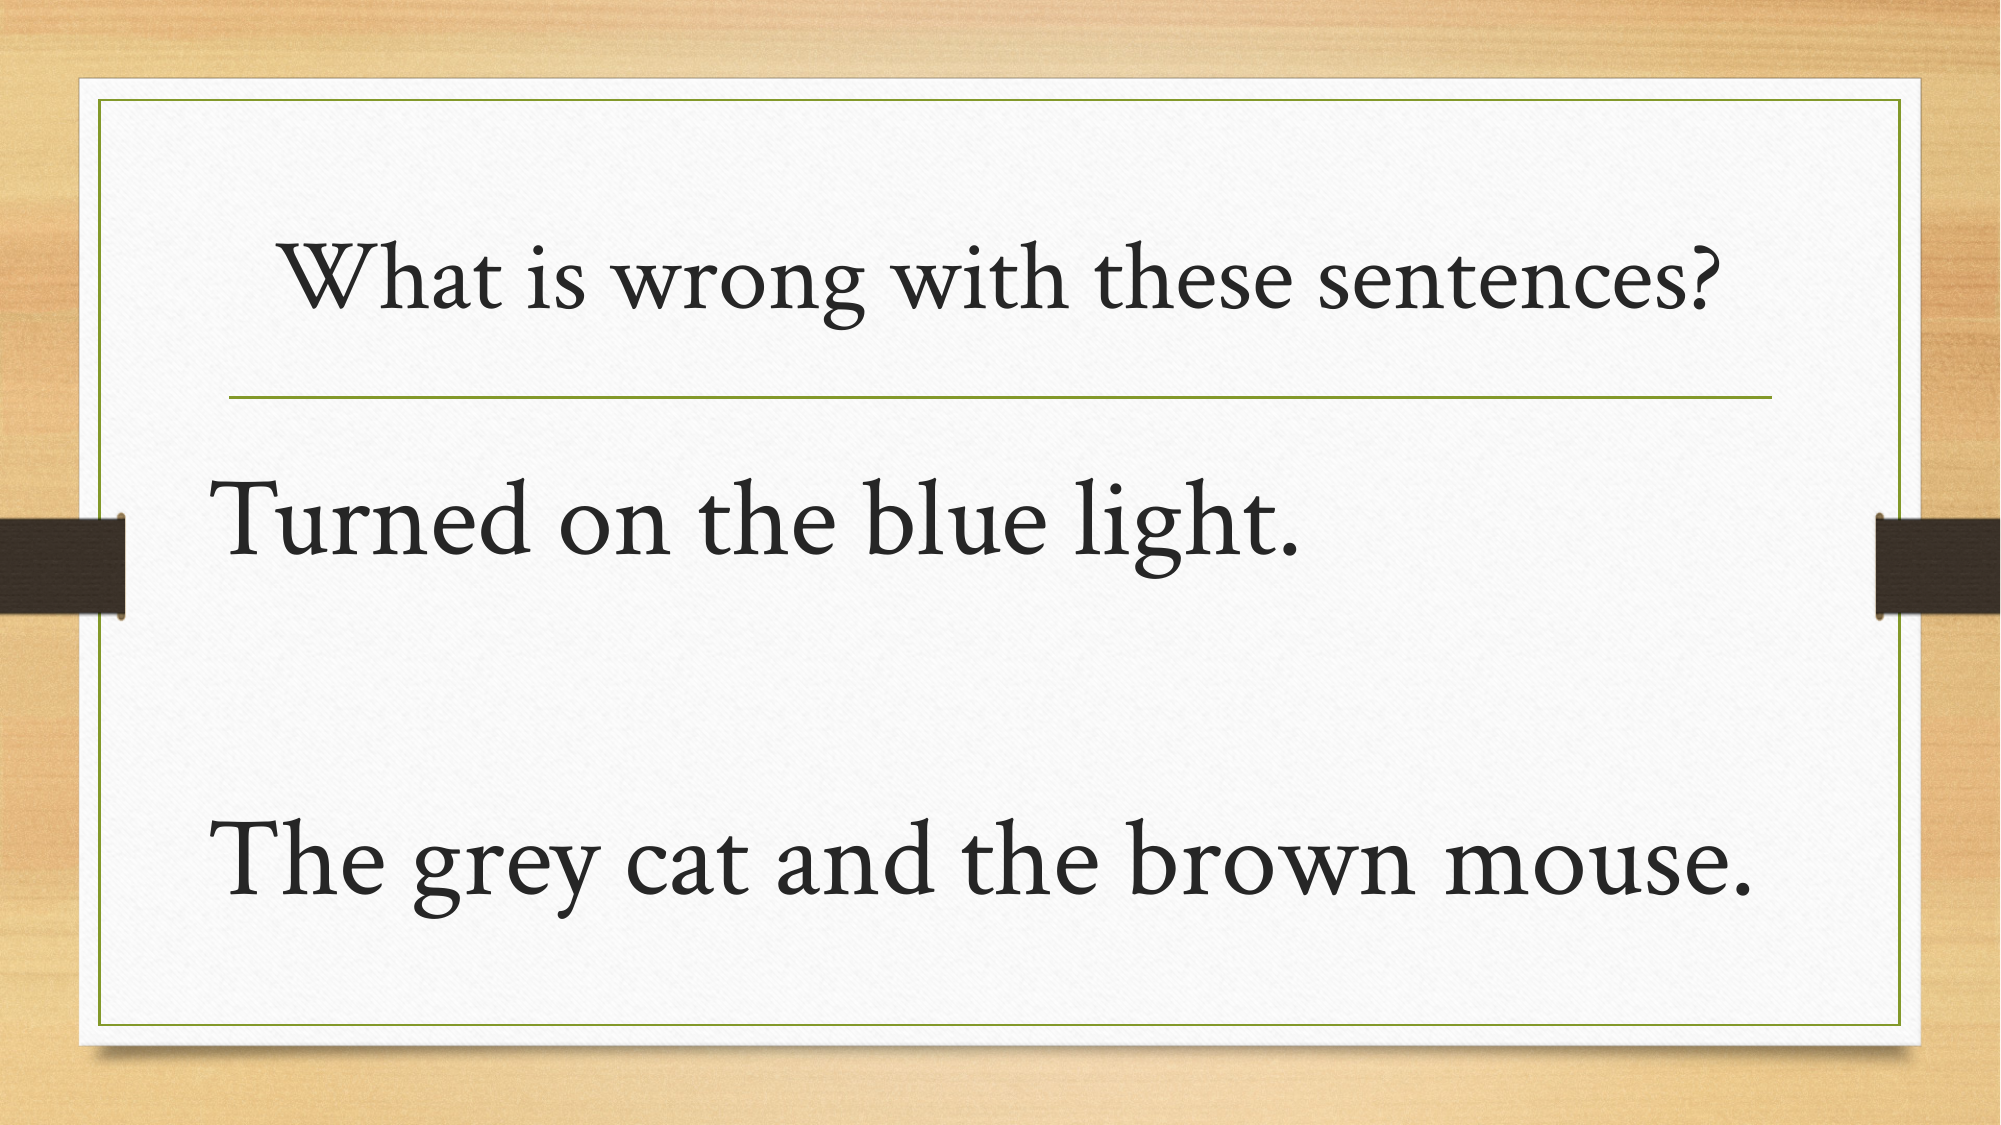

# What is wrong with these sentences?
Turned on the blue light.

The grey cat and the brown mouse.